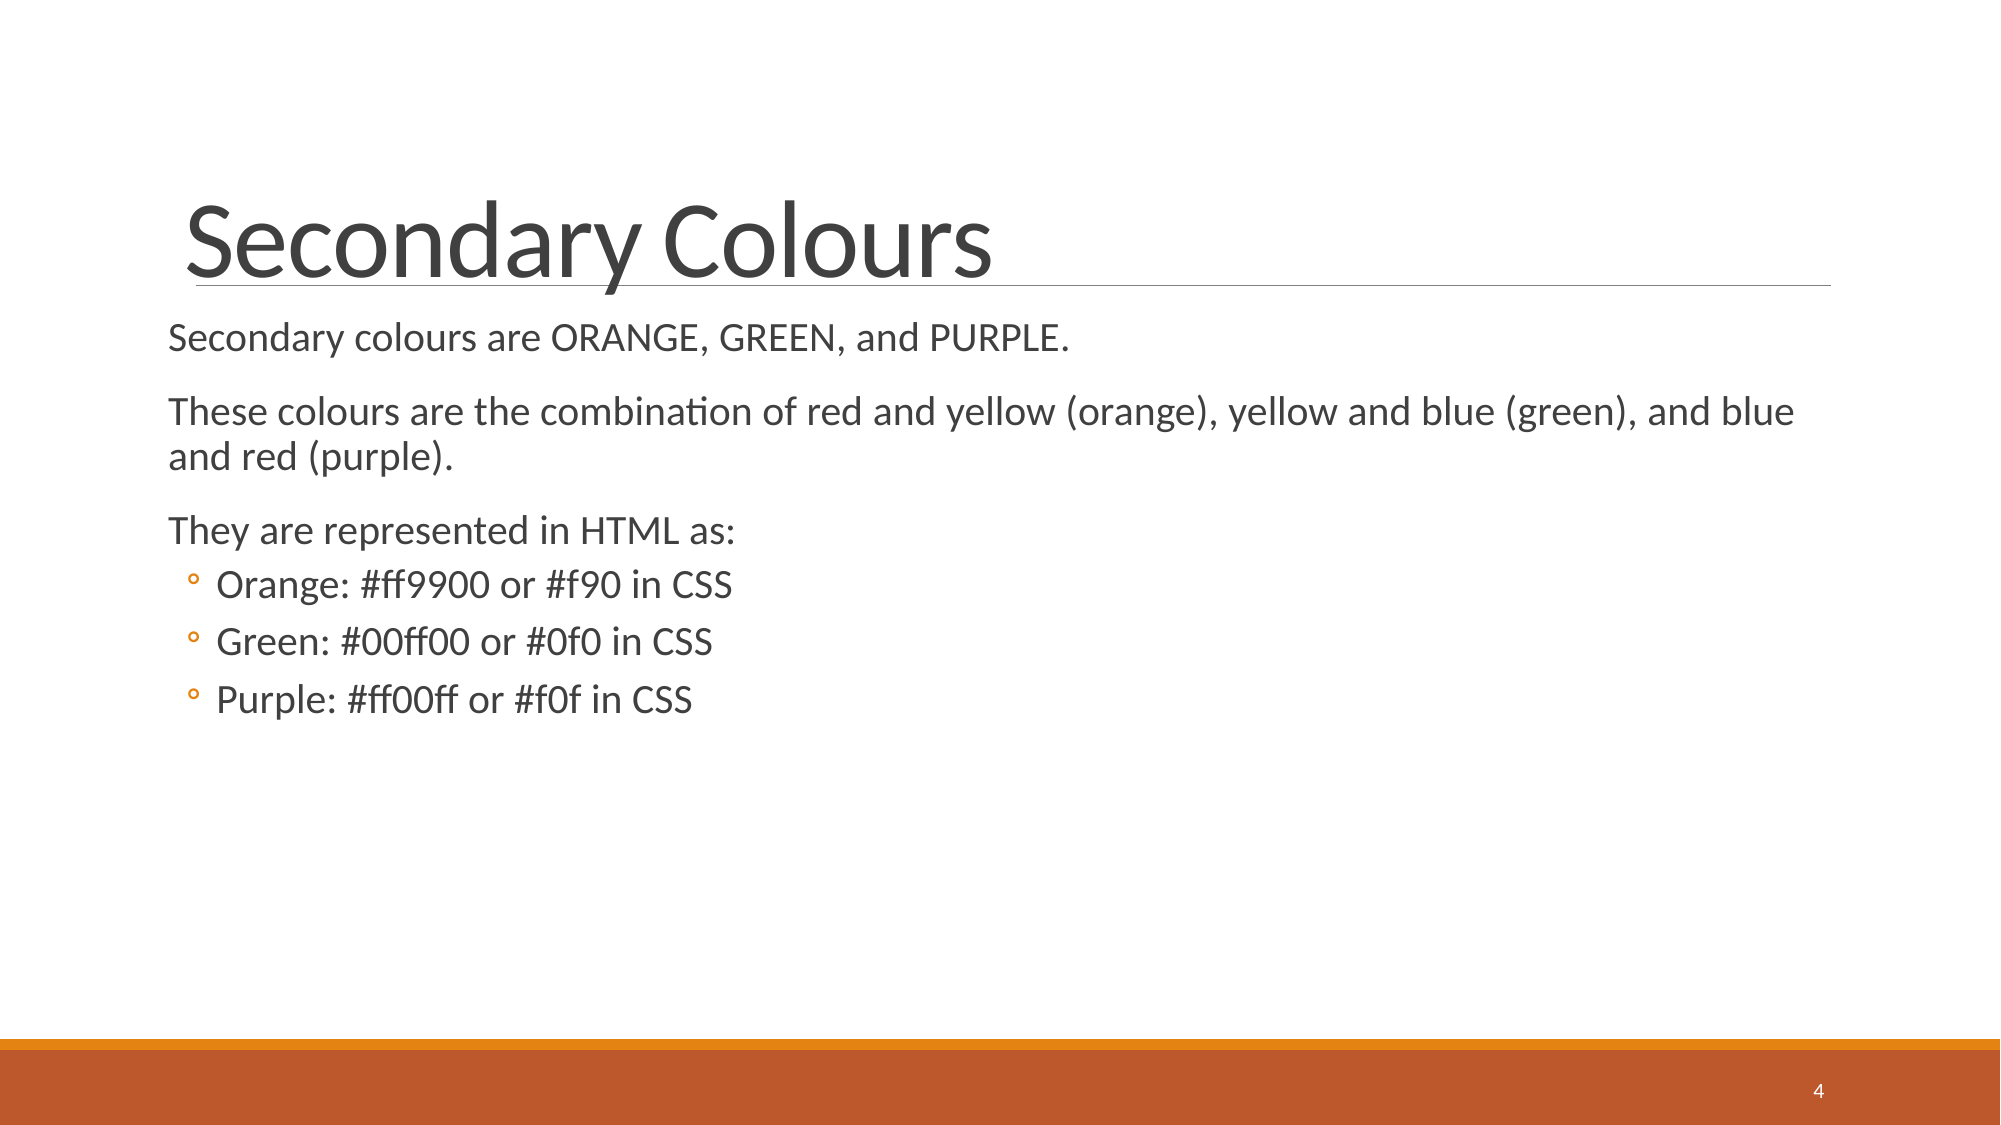

# Secondary Colours
Secondary colours are ORANGE, GREEN, and PURPLE.
These colours are the combination of red and yellow (orange), yellow and blue (green), and blue and red (purple).
They are represented in HTML as:
Orange: #ff9900 or #f90 in CSS
Green: #00ff00 or #0f0 in CSS
Purple: #ff00ff or #f0f in CSS
4